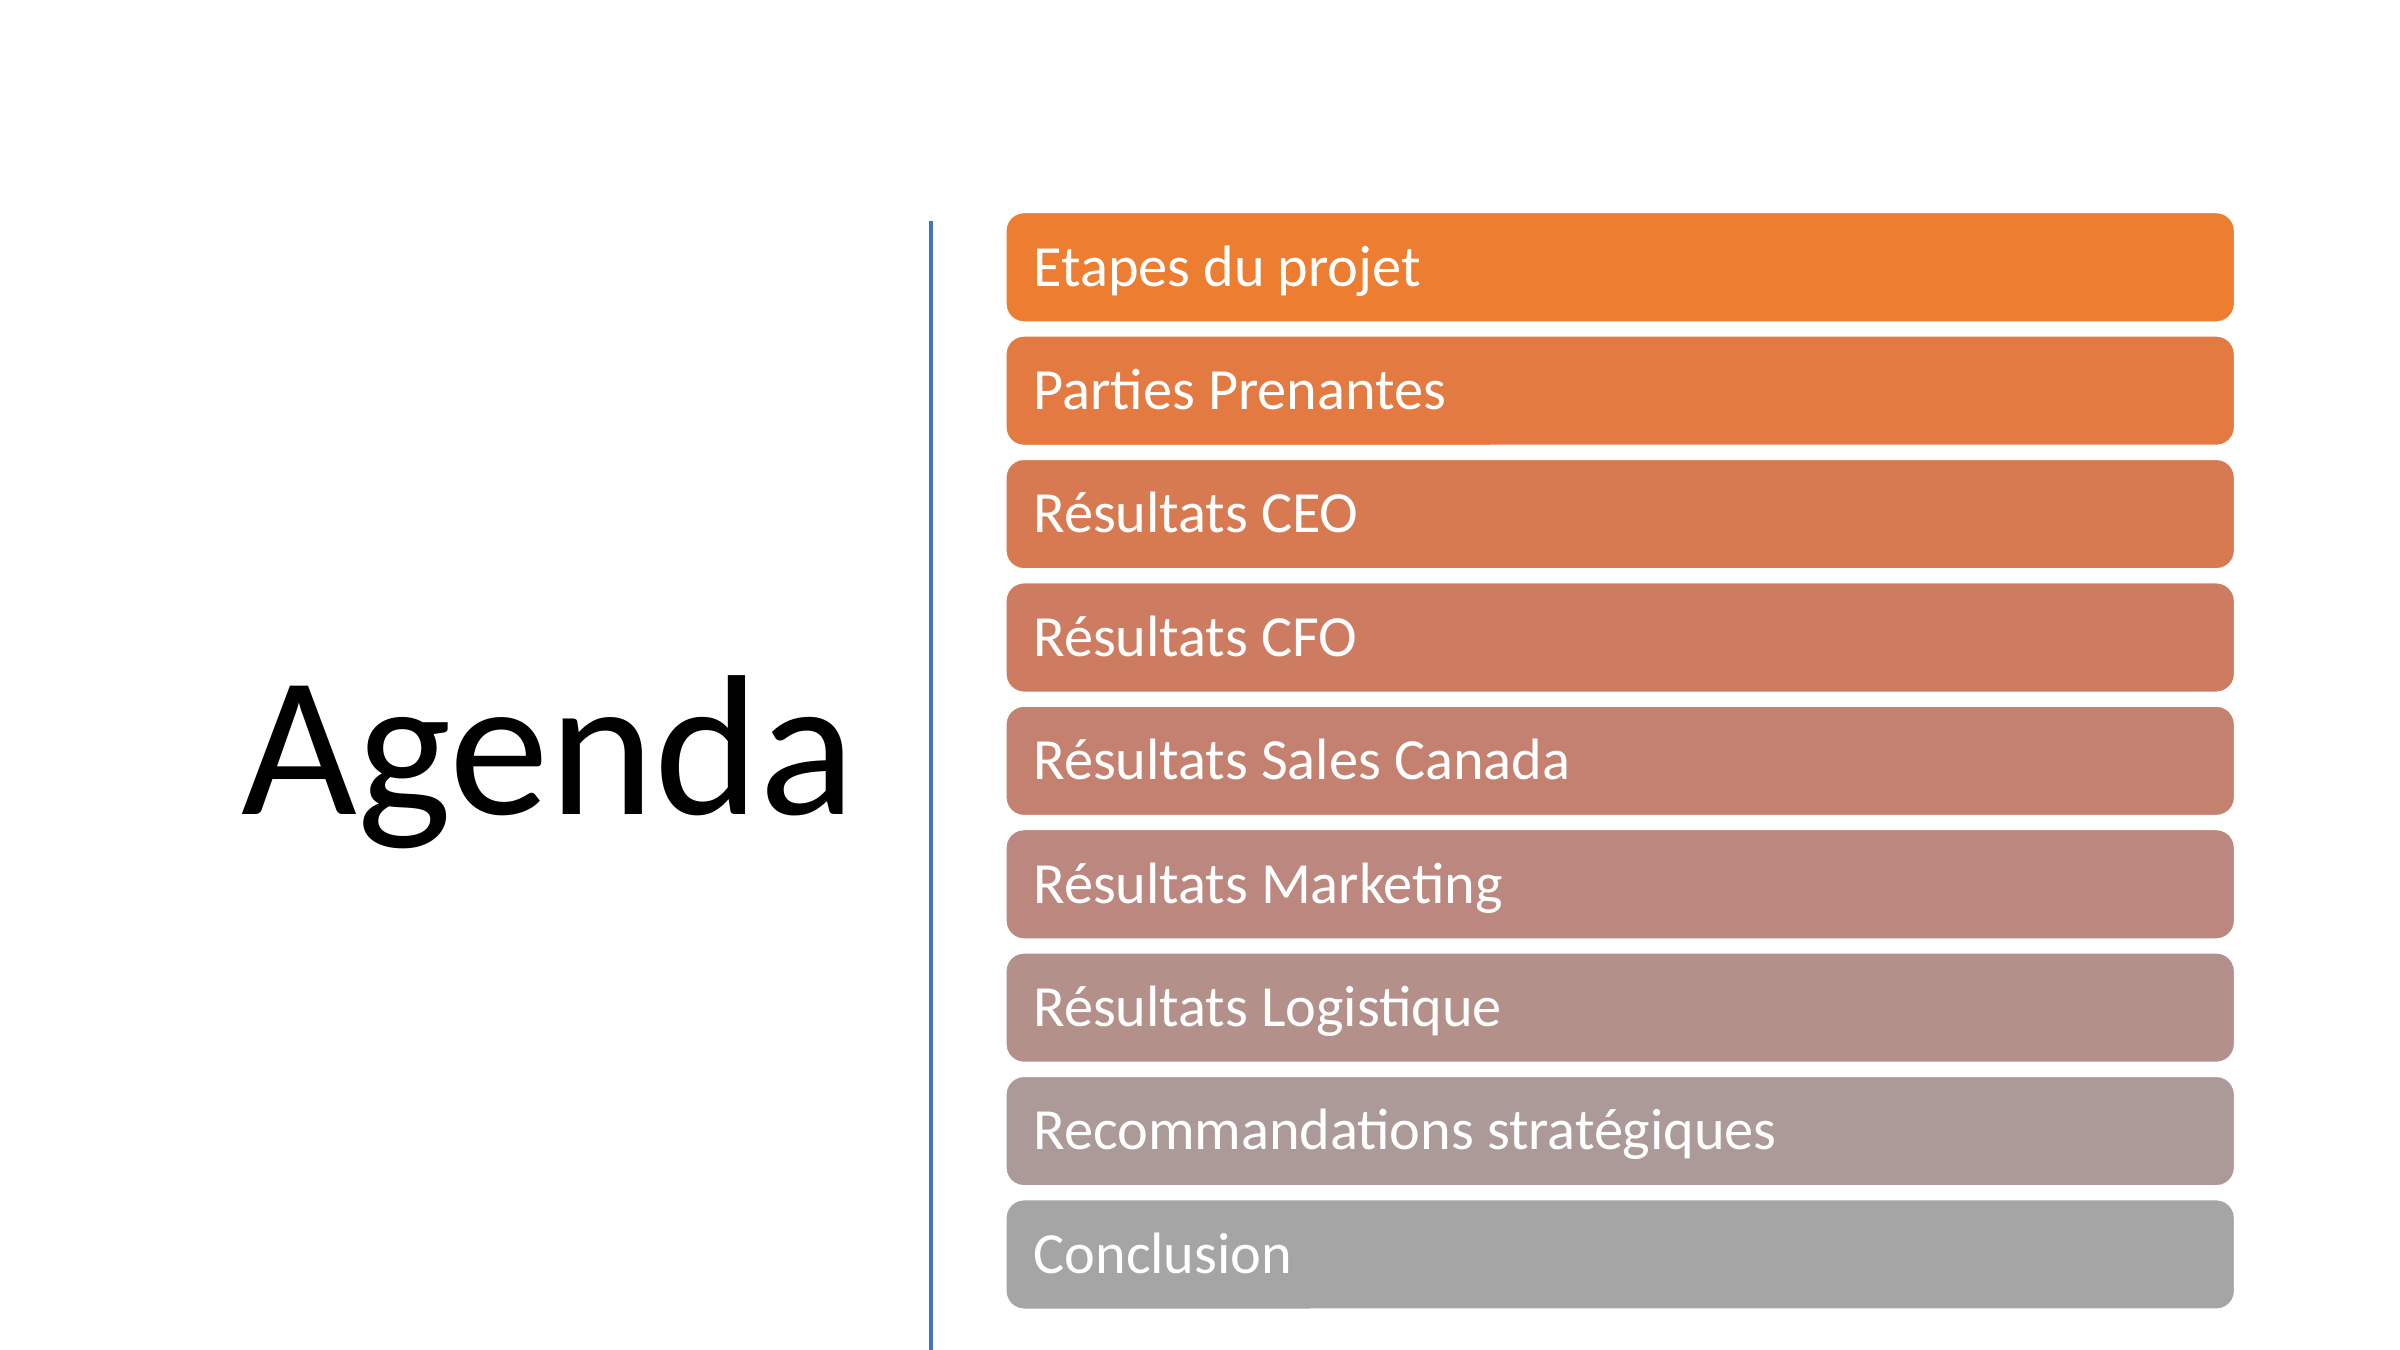

Agenda
Etapes du projet
Parties Prenantes
Résultats CEO
Résultats CFO
Résultats Sales Canada
Résultats Marketing
Résultats Logistique
Recommandations stratégiques
Conclusion